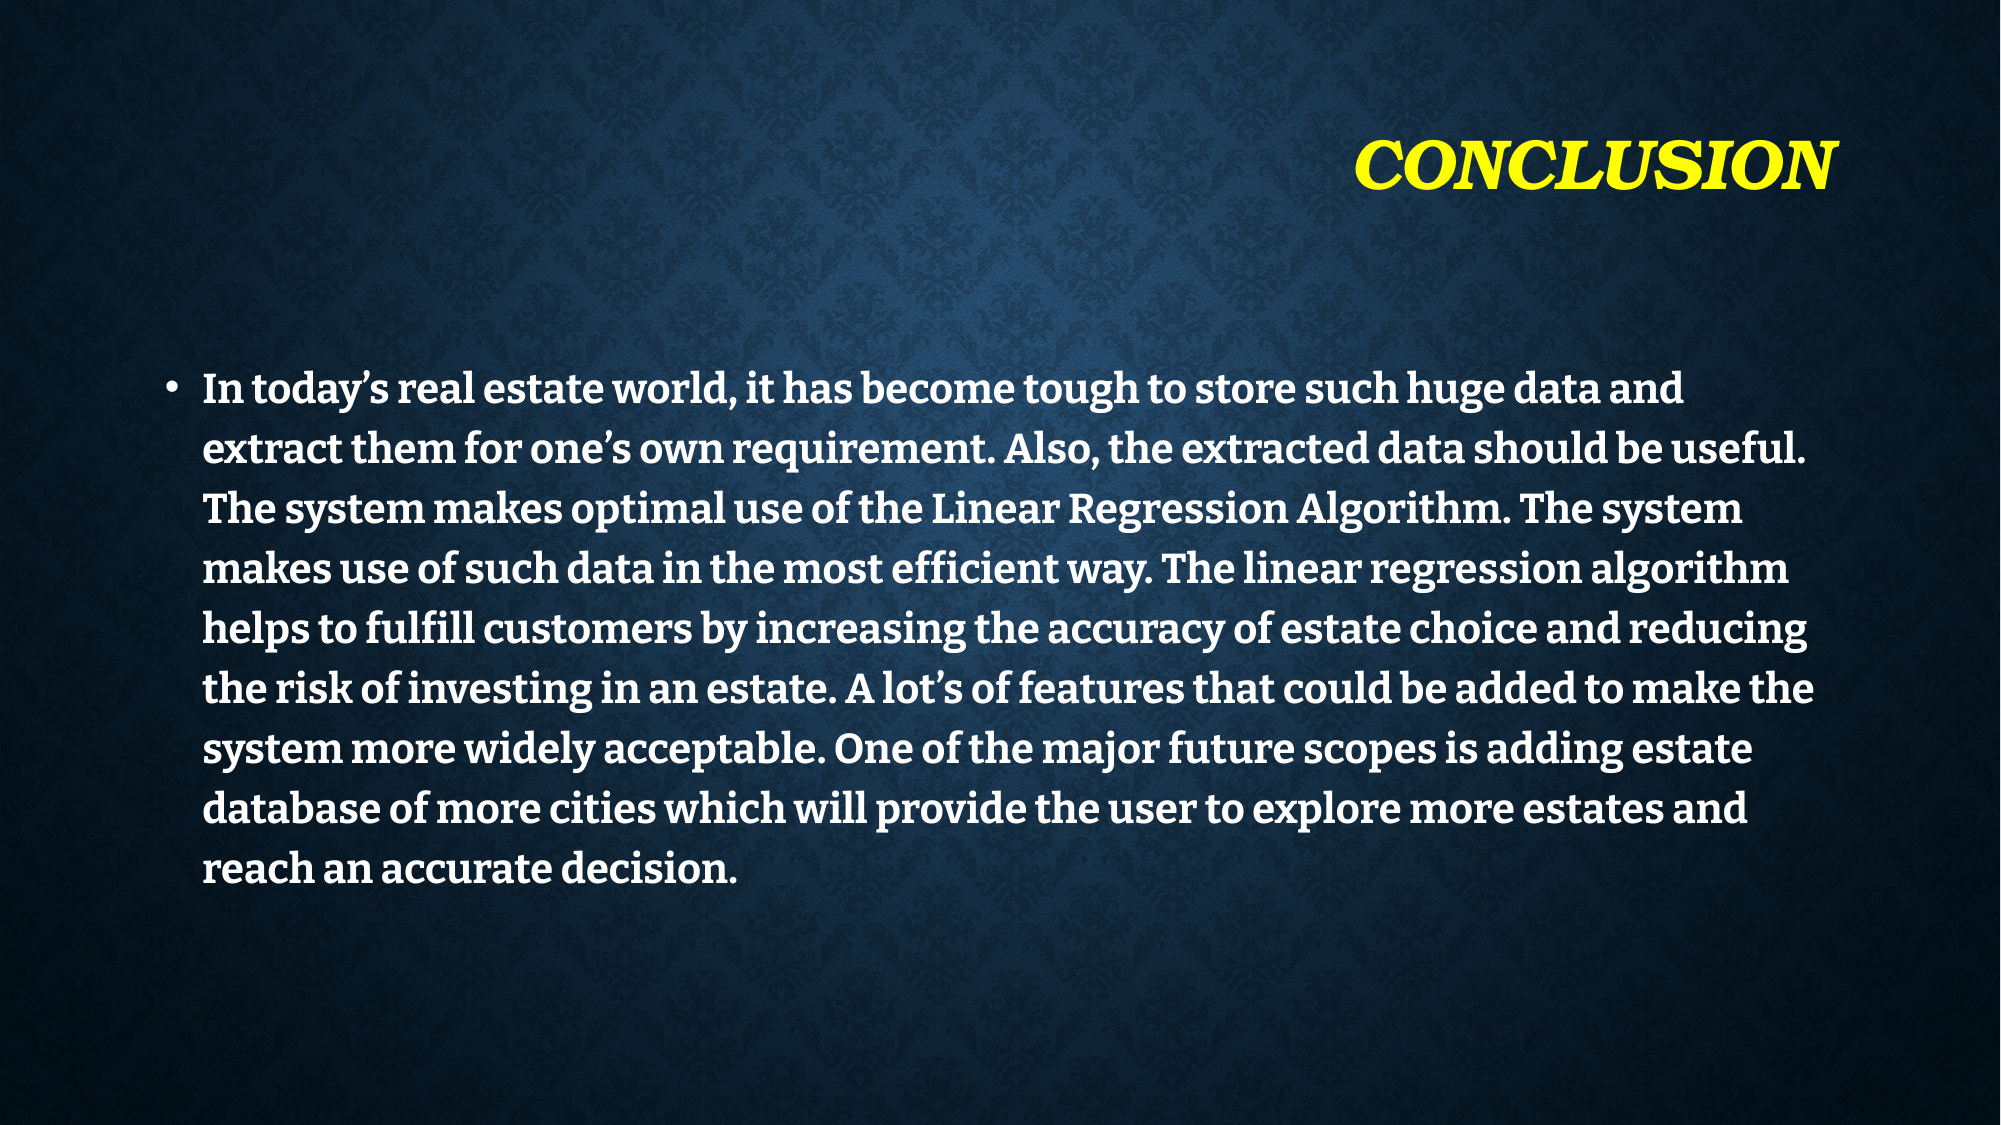

# Conclusion
In today’s real estate world, it has become tough to store such huge data and extract them for one’s own requirement. Also, the extracted data should be useful. The system makes optimal use of the Linear Regression Algorithm. The system makes use of such data in the most efficient way. The linear regression algorithm helps to fulfill customers by increasing the accuracy of estate choice and reducing the risk of investing in an estate. A lot’s of features that could be added to make the system more widely acceptable. One of the major future scopes is adding estate database of more cities which will provide the user to explore more estates and reach an accurate decision.